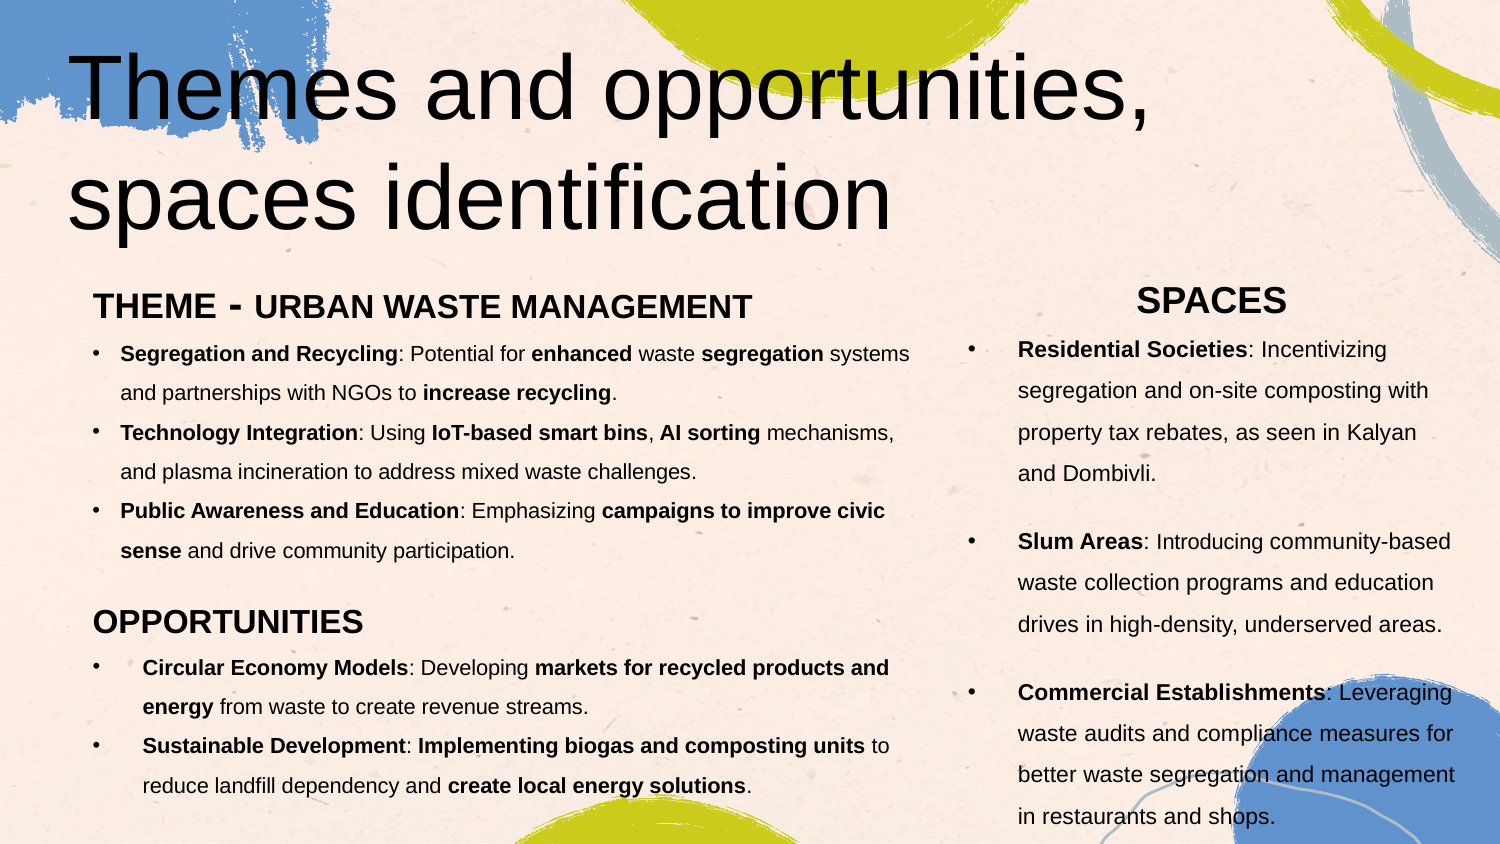

# Themes and opportunities, spaces identification
SPACES
Residential Societies: Incentivizing segregation and on-site composting with property tax rebates, as seen in Kalyan and Dombivli.

Slum Areas: Introducing community-based waste collection programs and education drives in high-density, underserved areas.

Commercial Establishments: Leveraging waste audits and compliance measures for better waste segregation and management in restaurants and shops.

THEME - URBAN WASTE MANAGEMENT
Segregation and Recycling: Potential for enhanced waste segregation systems and partnerships with NGOs to increase recycling.
Technology Integration: Using IoT-based smart bins, AI sorting mechanisms, and plasma incineration to address mixed waste challenges.
Public Awareness and Education: Emphasizing campaigns to improve civic sense and drive community participation.
OPPORTUNITIES
Circular Economy Models: Developing markets for recycled products and energy from waste to create revenue streams.
Sustainable Development: Implementing biogas and composting units to reduce landfill dependency and create local energy solutions.